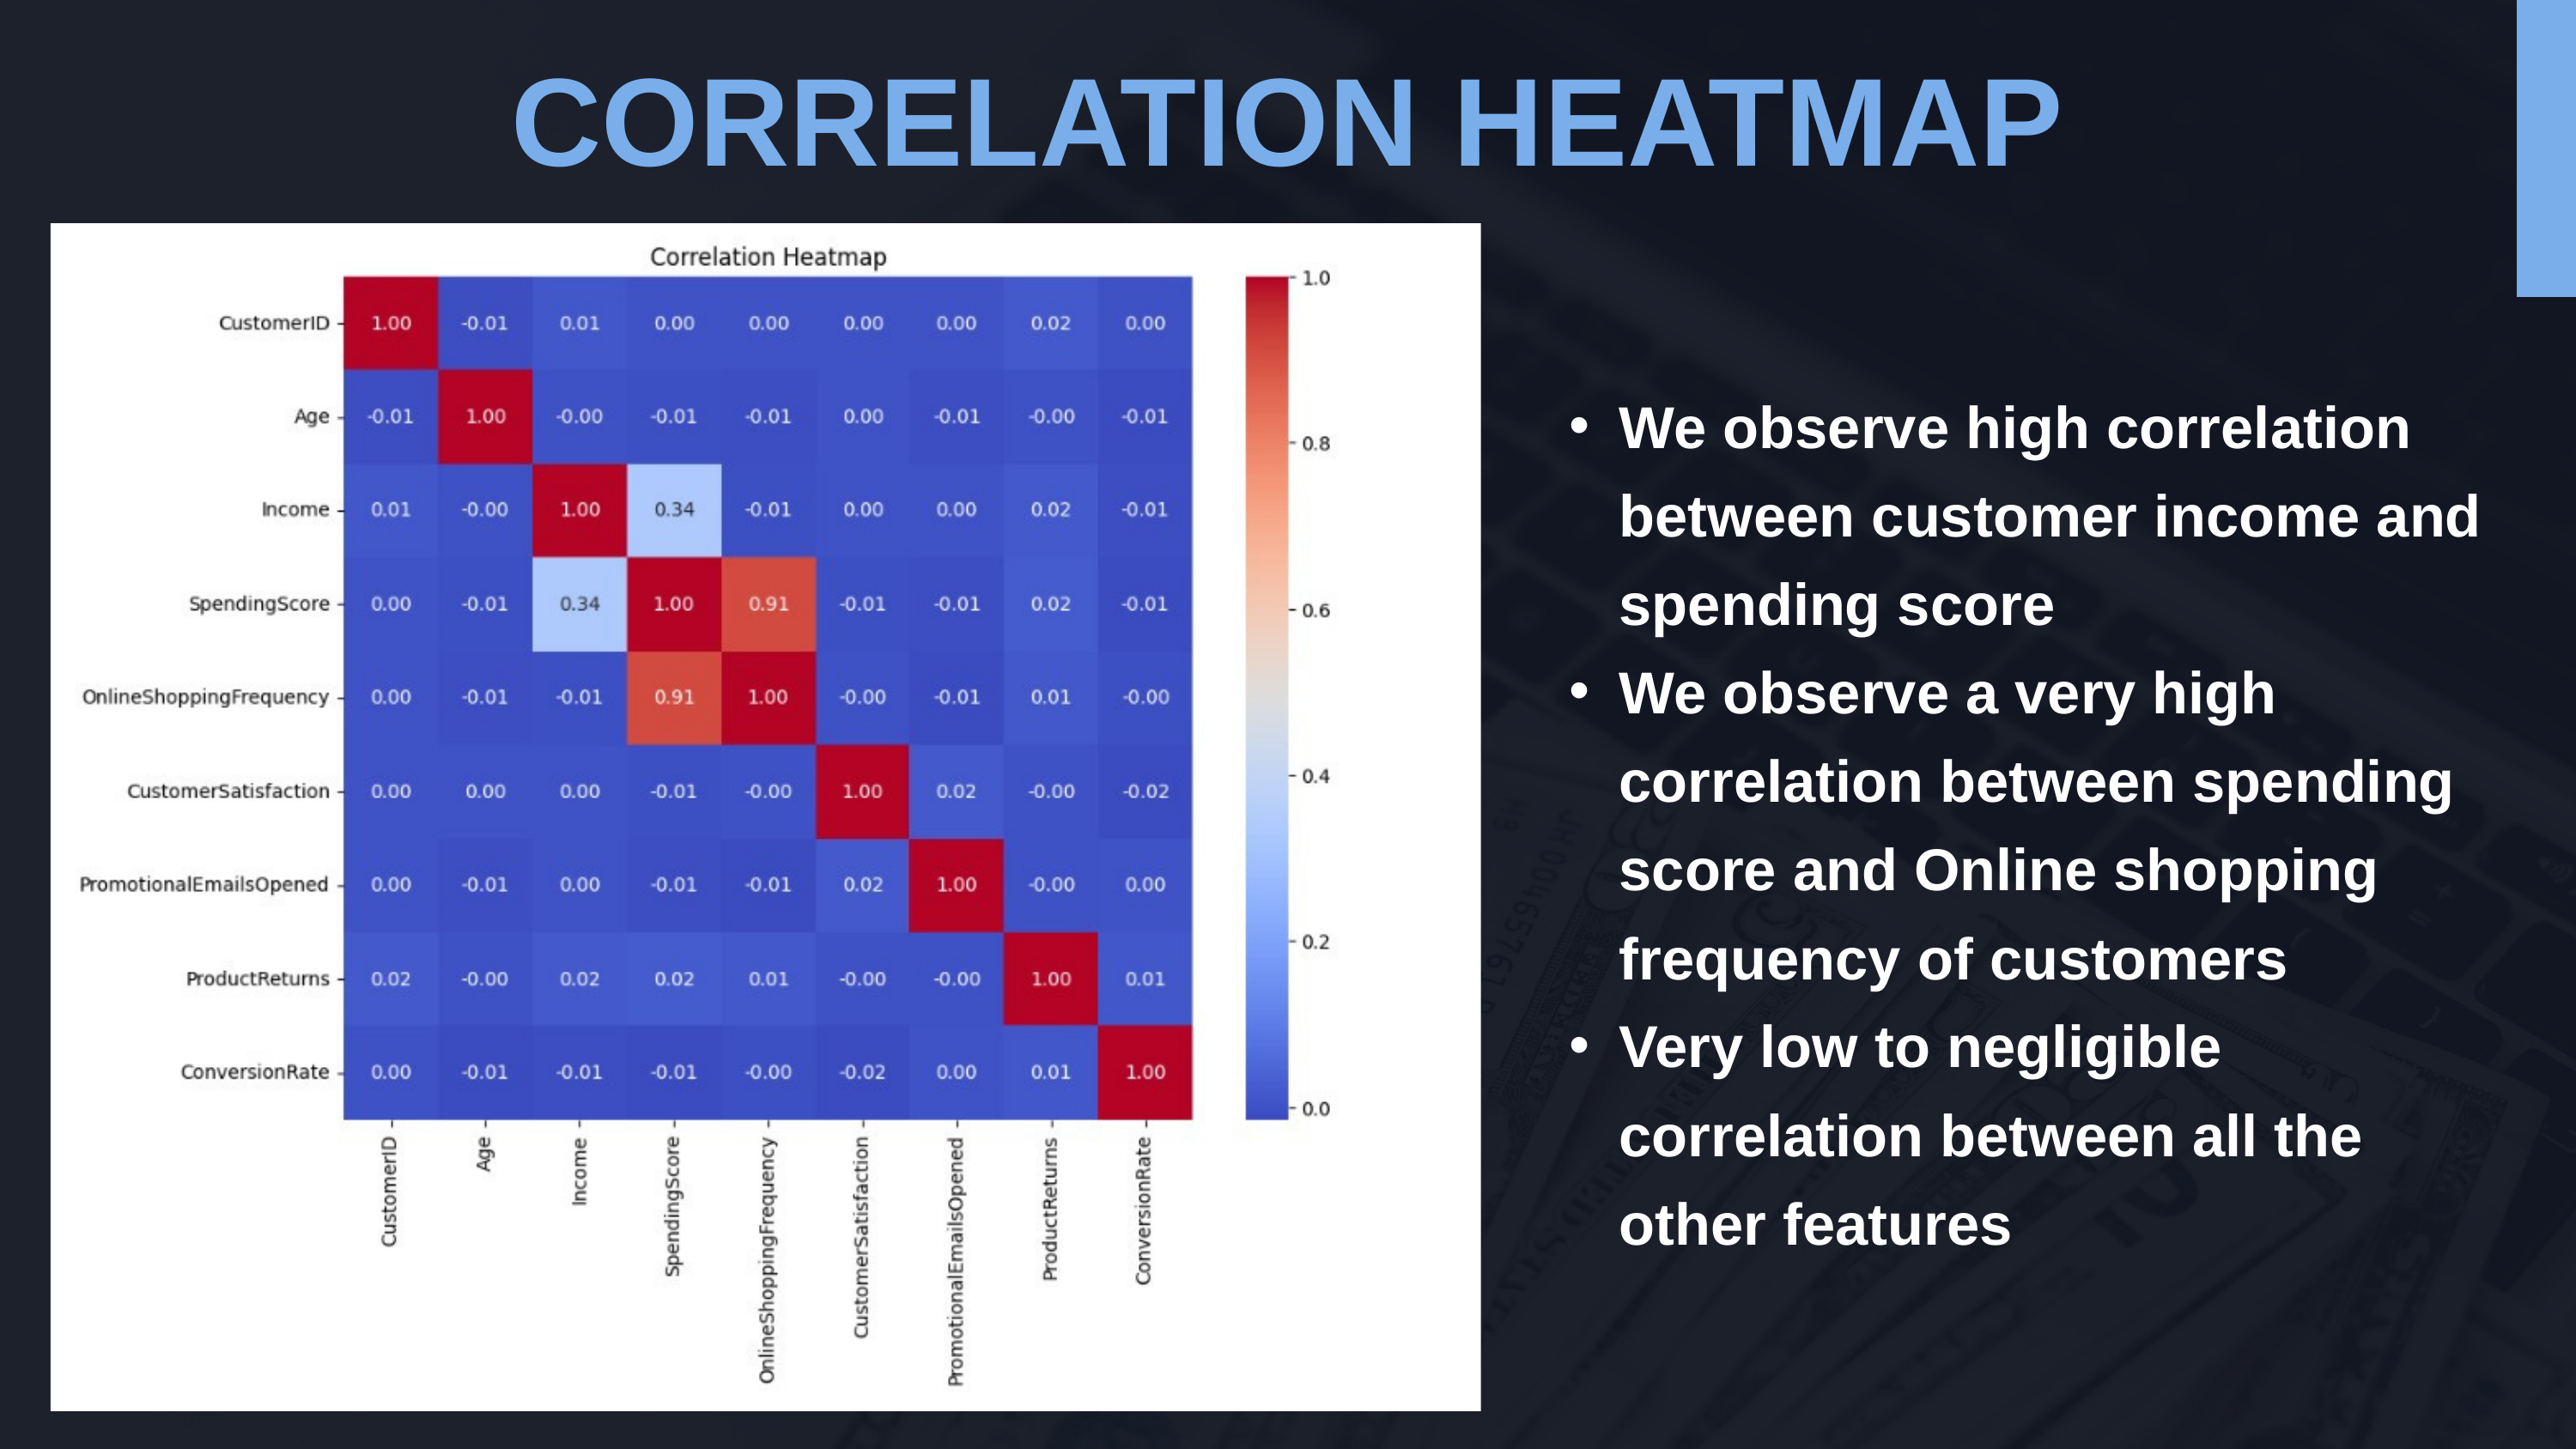

CORRELATION HEATMAP

We observe high correlation between customer income and spending score
We observe a very high correlation between spending score and Online shopping frequency of customers
Very low to negligible correlation between all the other features